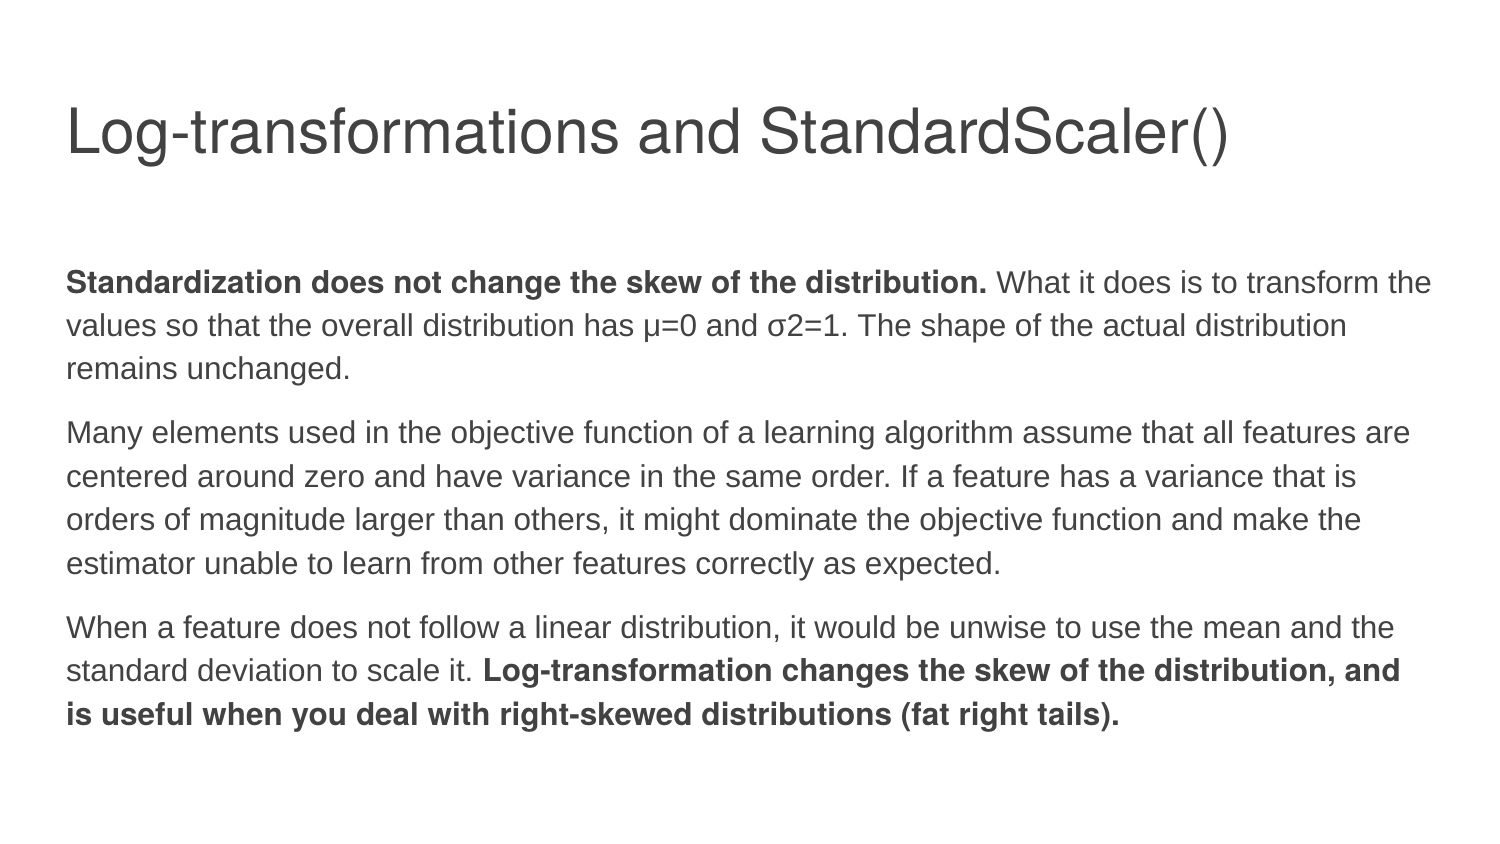

# Log-transformations and StandardScaler()
Standardization does not change the skew of the distribution. What it does is to transform the values so that the overall distribution has μ=0 and σ2=1. The shape of the actual distribution remains unchanged.
Many elements used in the objective function of a learning algorithm assume that all features are centered around zero and have variance in the same order. If a feature has a variance that is orders of magnitude larger than others, it might dominate the objective function and make the estimator unable to learn from other features correctly as expected.
When a feature does not follow a linear distribution, it would be unwise to use the mean and the standard deviation to scale it. Log-transformation changes the skew of the distribution, and is useful when you deal with right-skewed distributions (fat right tails).